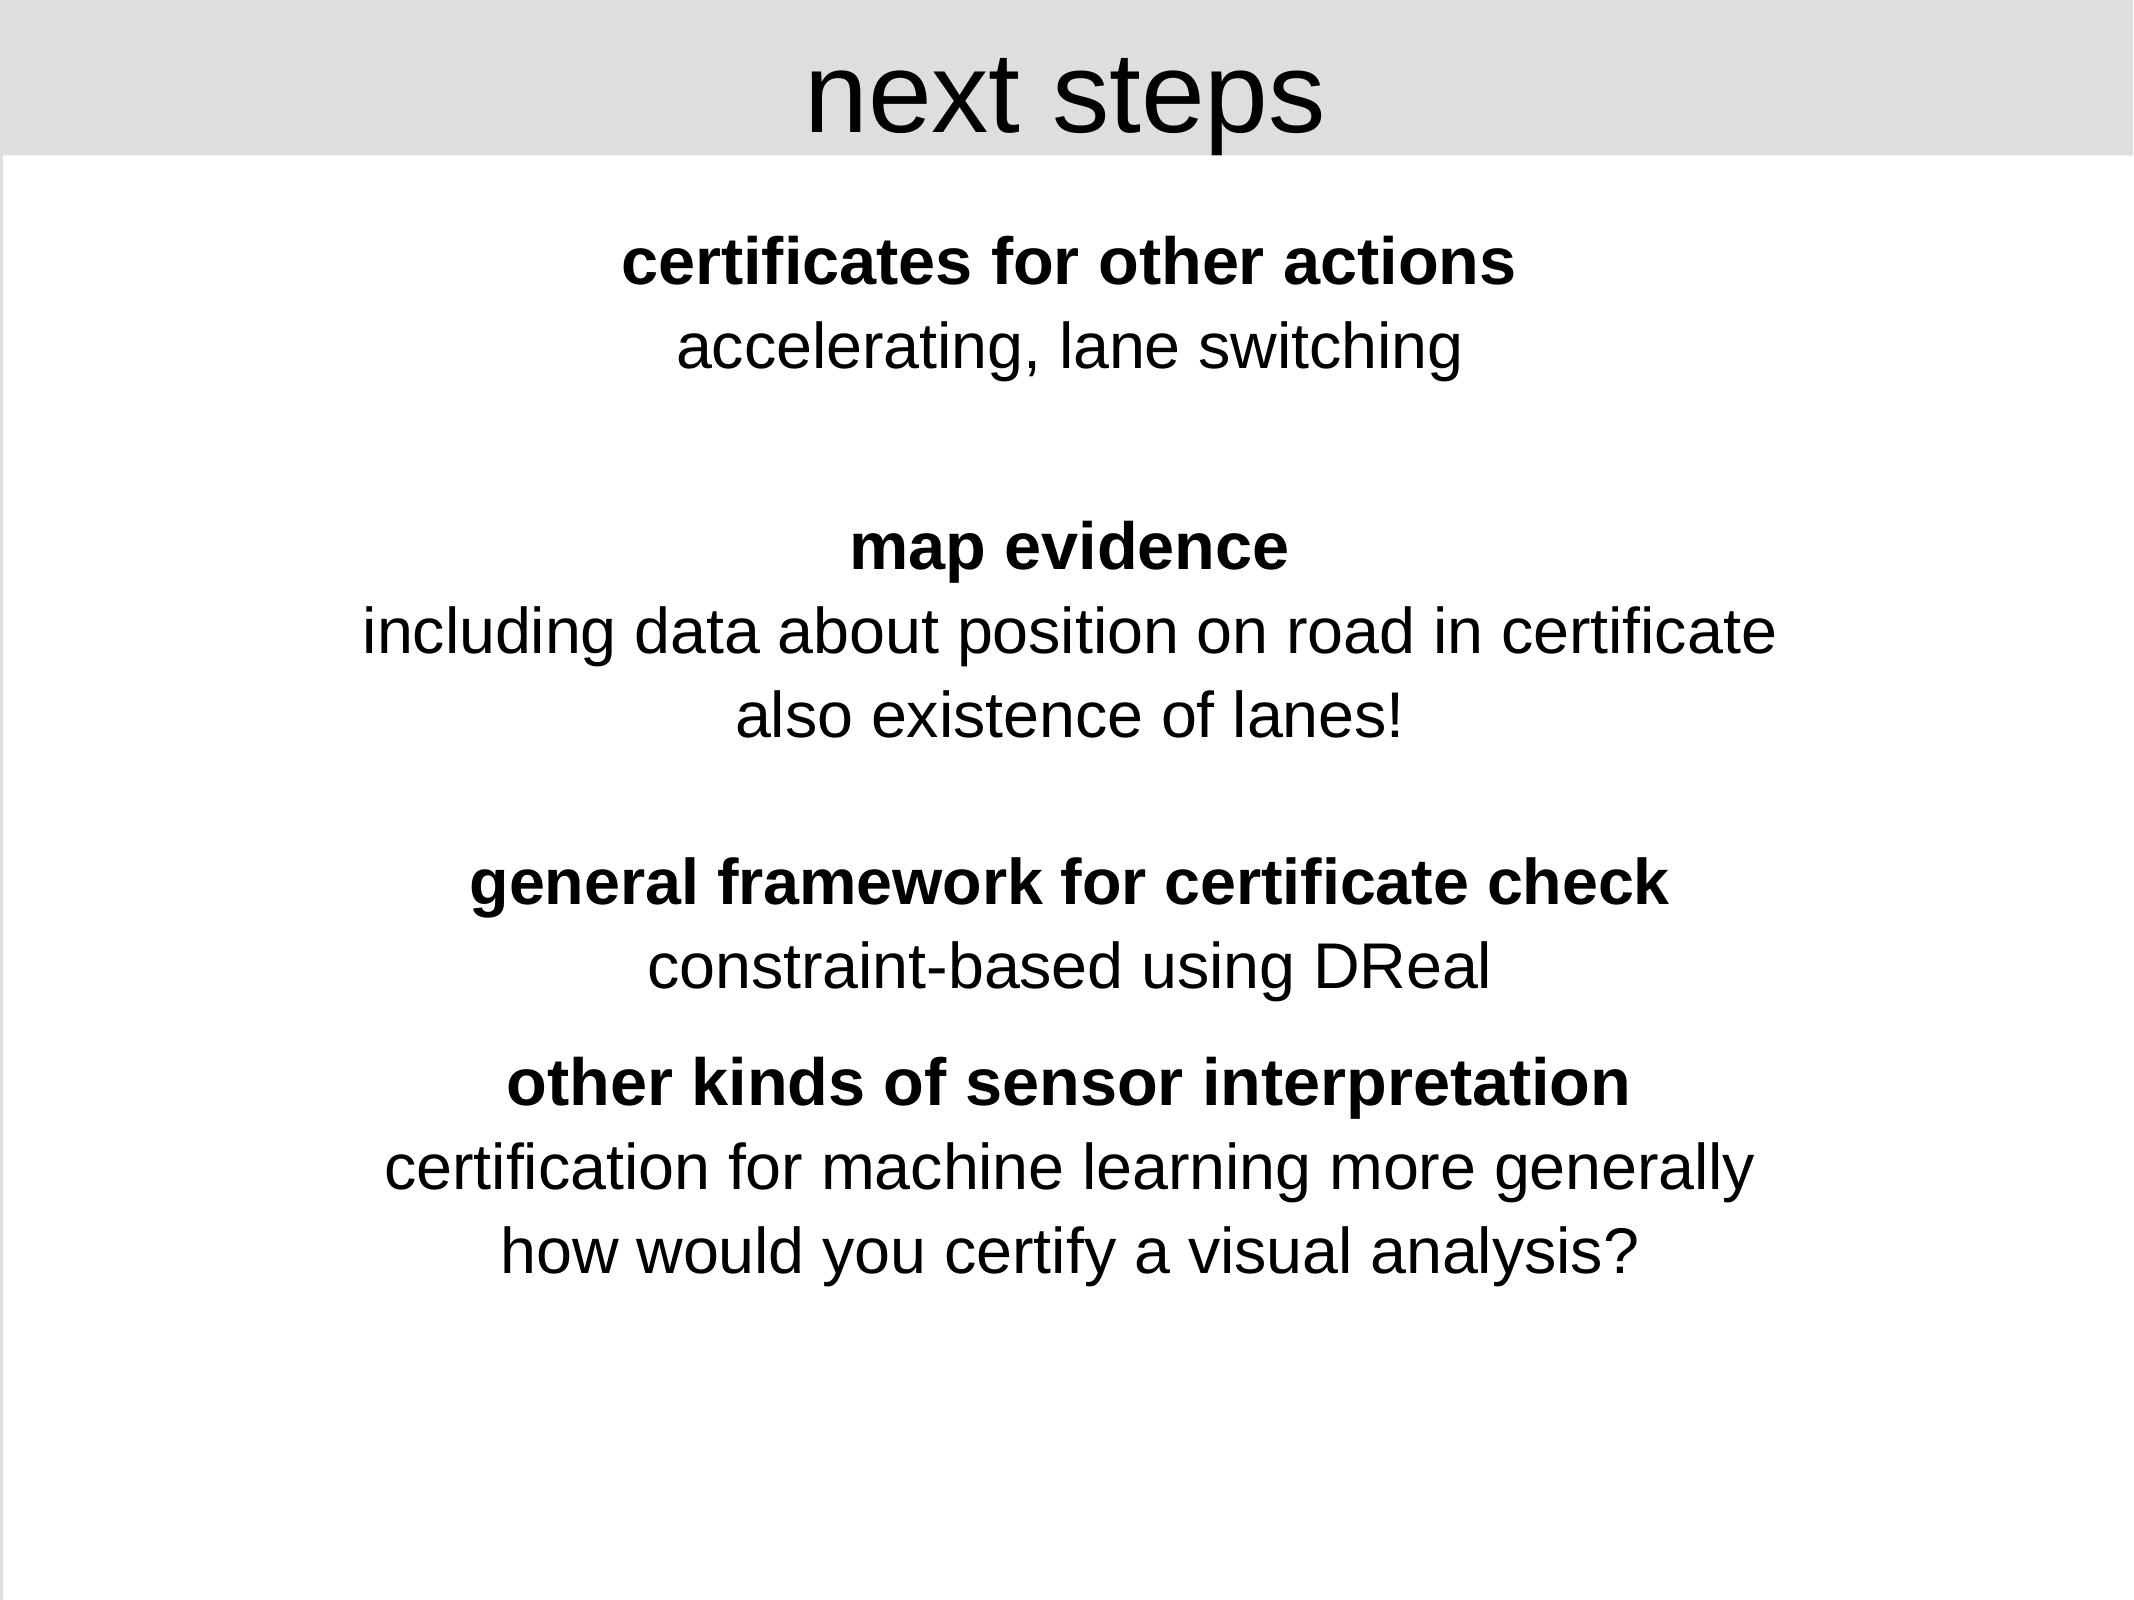

# next steps
certificates for other actions
accelerating, lane switching

map evidence
including data about position on road in certificate
also existence of lanes!

general framework for certificate check
constraint-based using DReal
other kinds of sensor interpretation
certification for machine learning more generally
how would you certify a visual analysis?